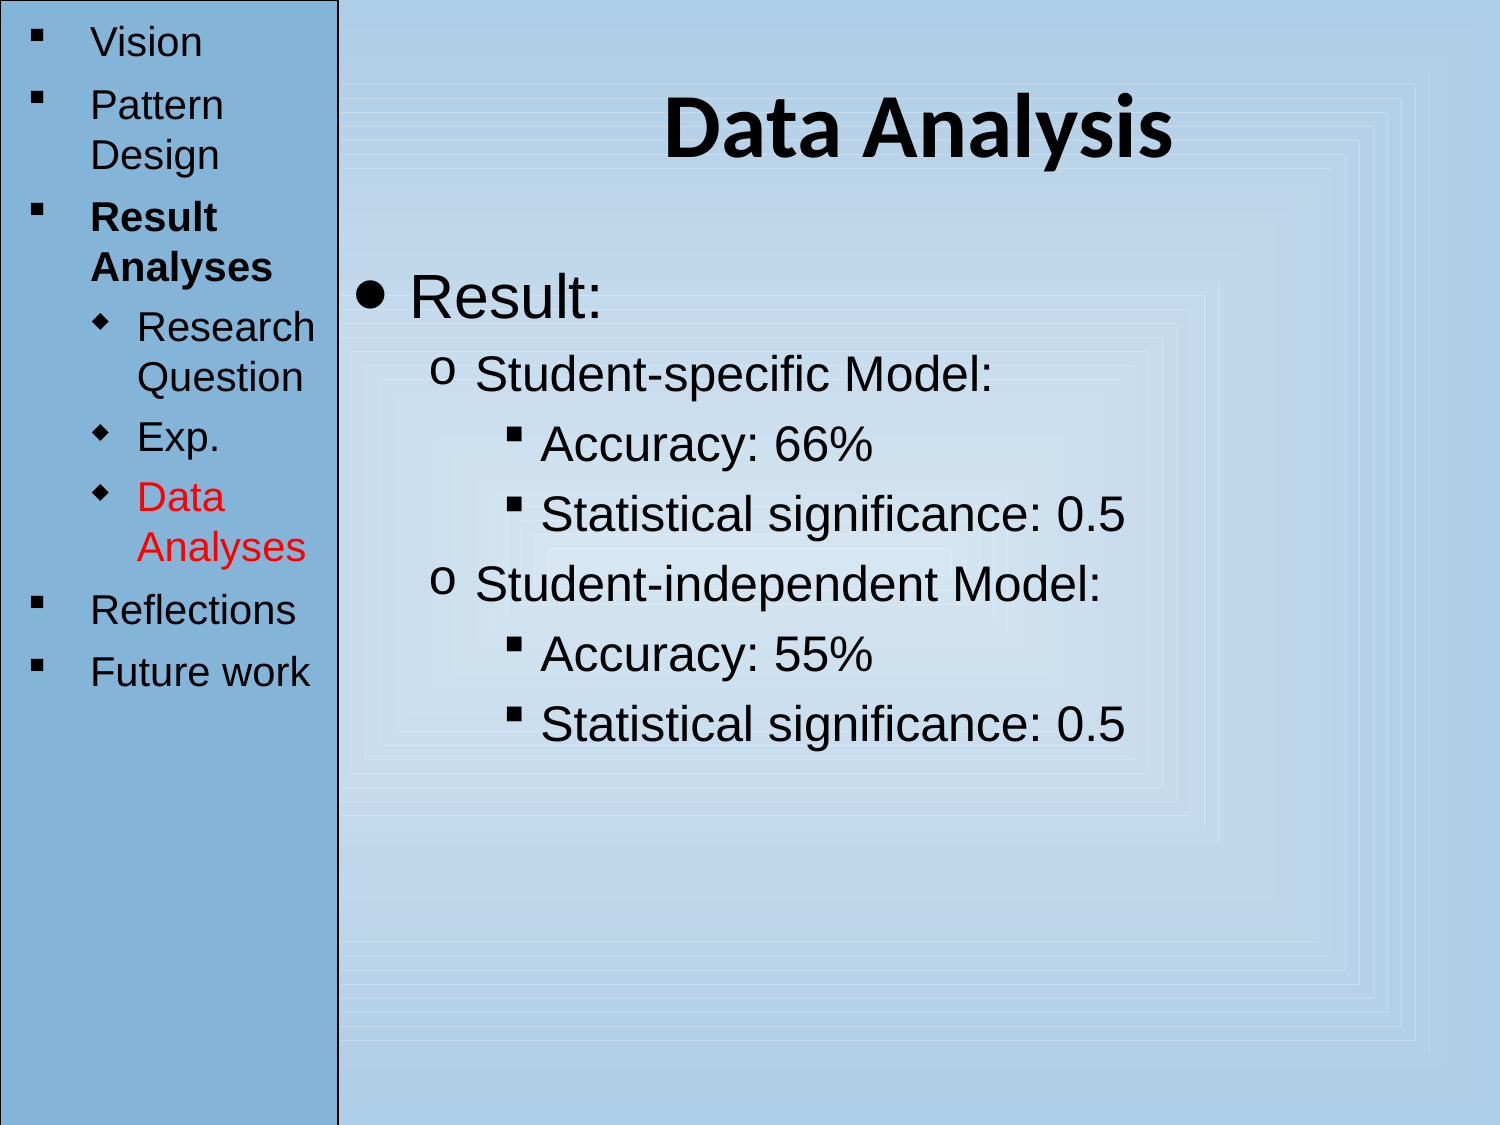

Vision
Pattern Design
Result Analyses
Research Question
Exp.
Data Analyses
Reflections
Future work
Data Analysis
Result:
Student-specific Model:
Accuracy: 66%
Statistical significance: 0.5
Student-independent Model:
Accuracy: 55%
Statistical significance: 0.5